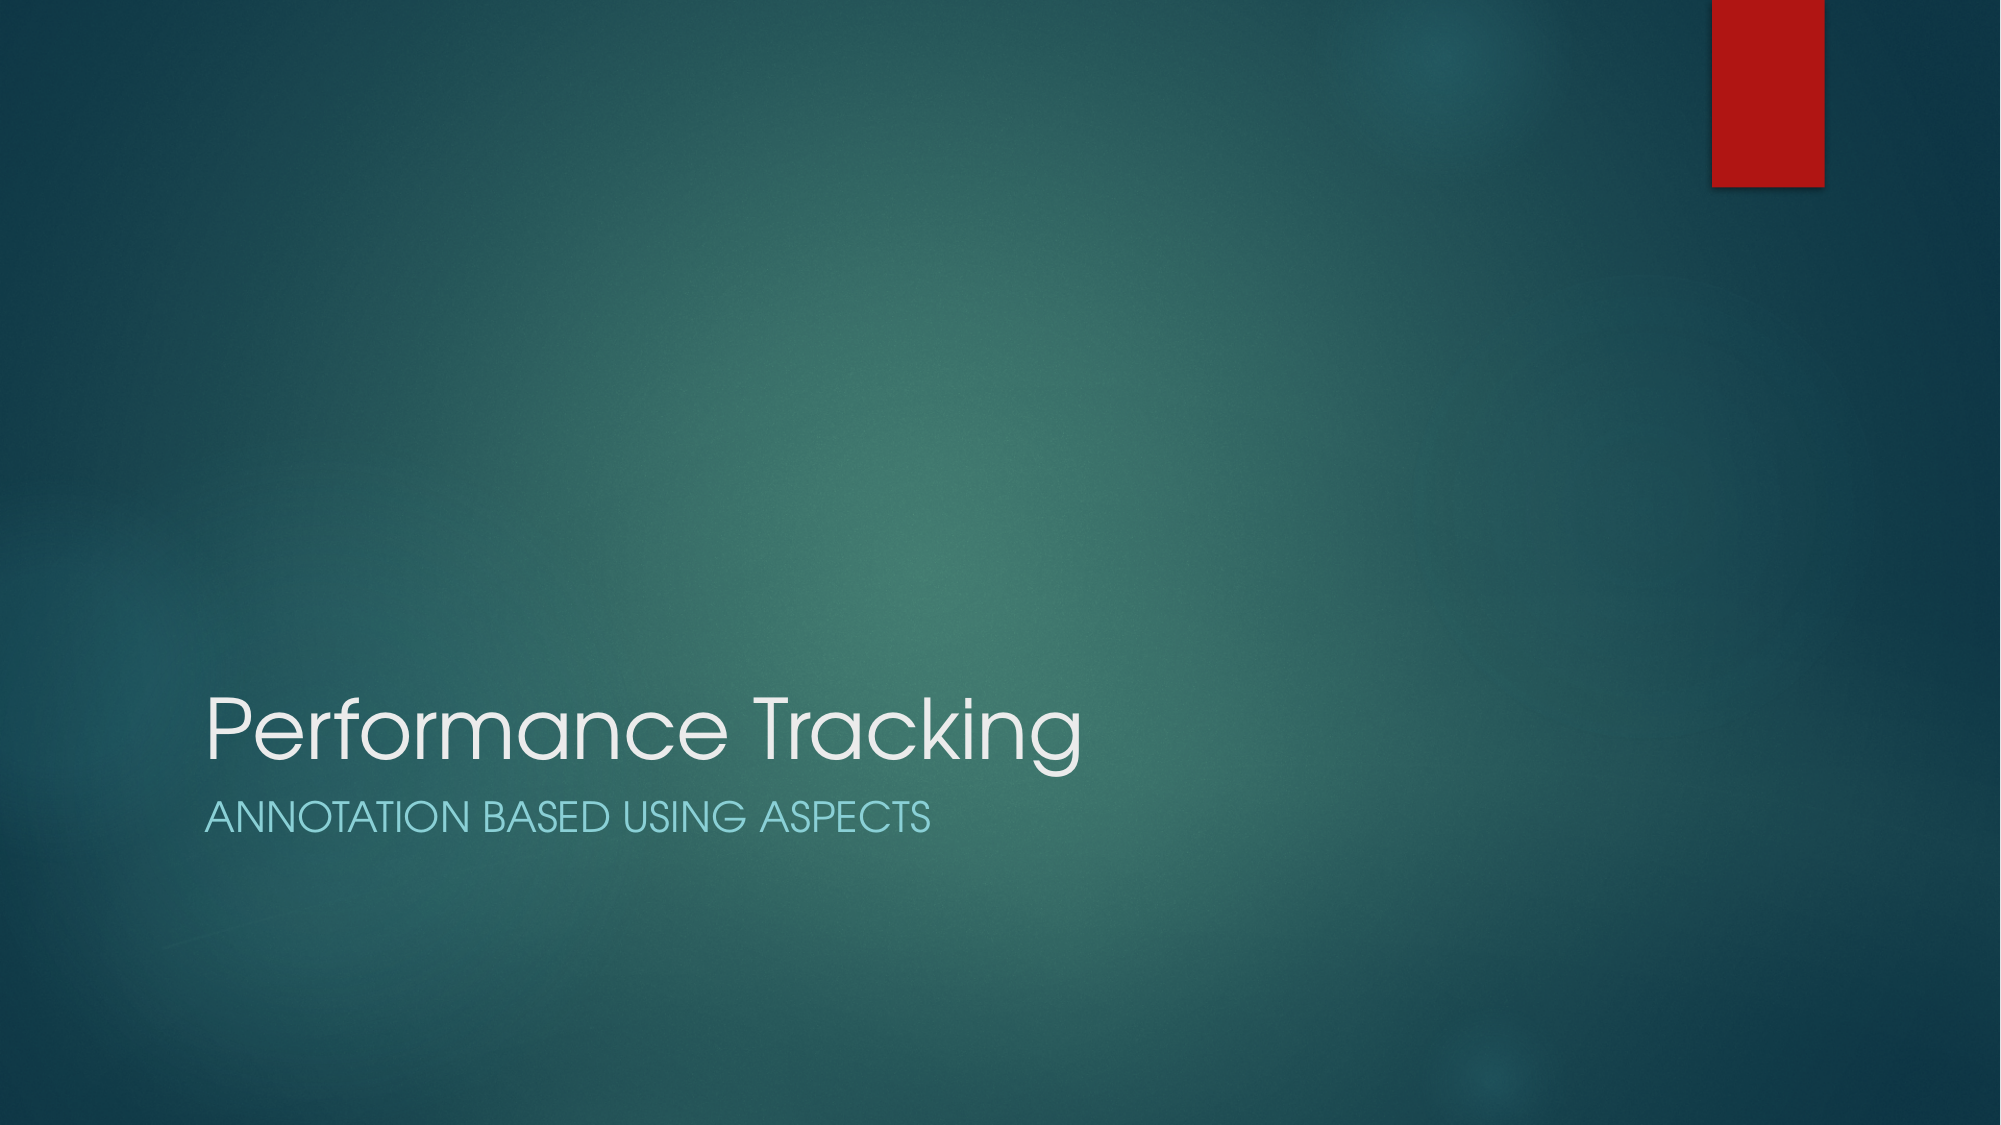

# Performance Tracking
Annotation based using aspects